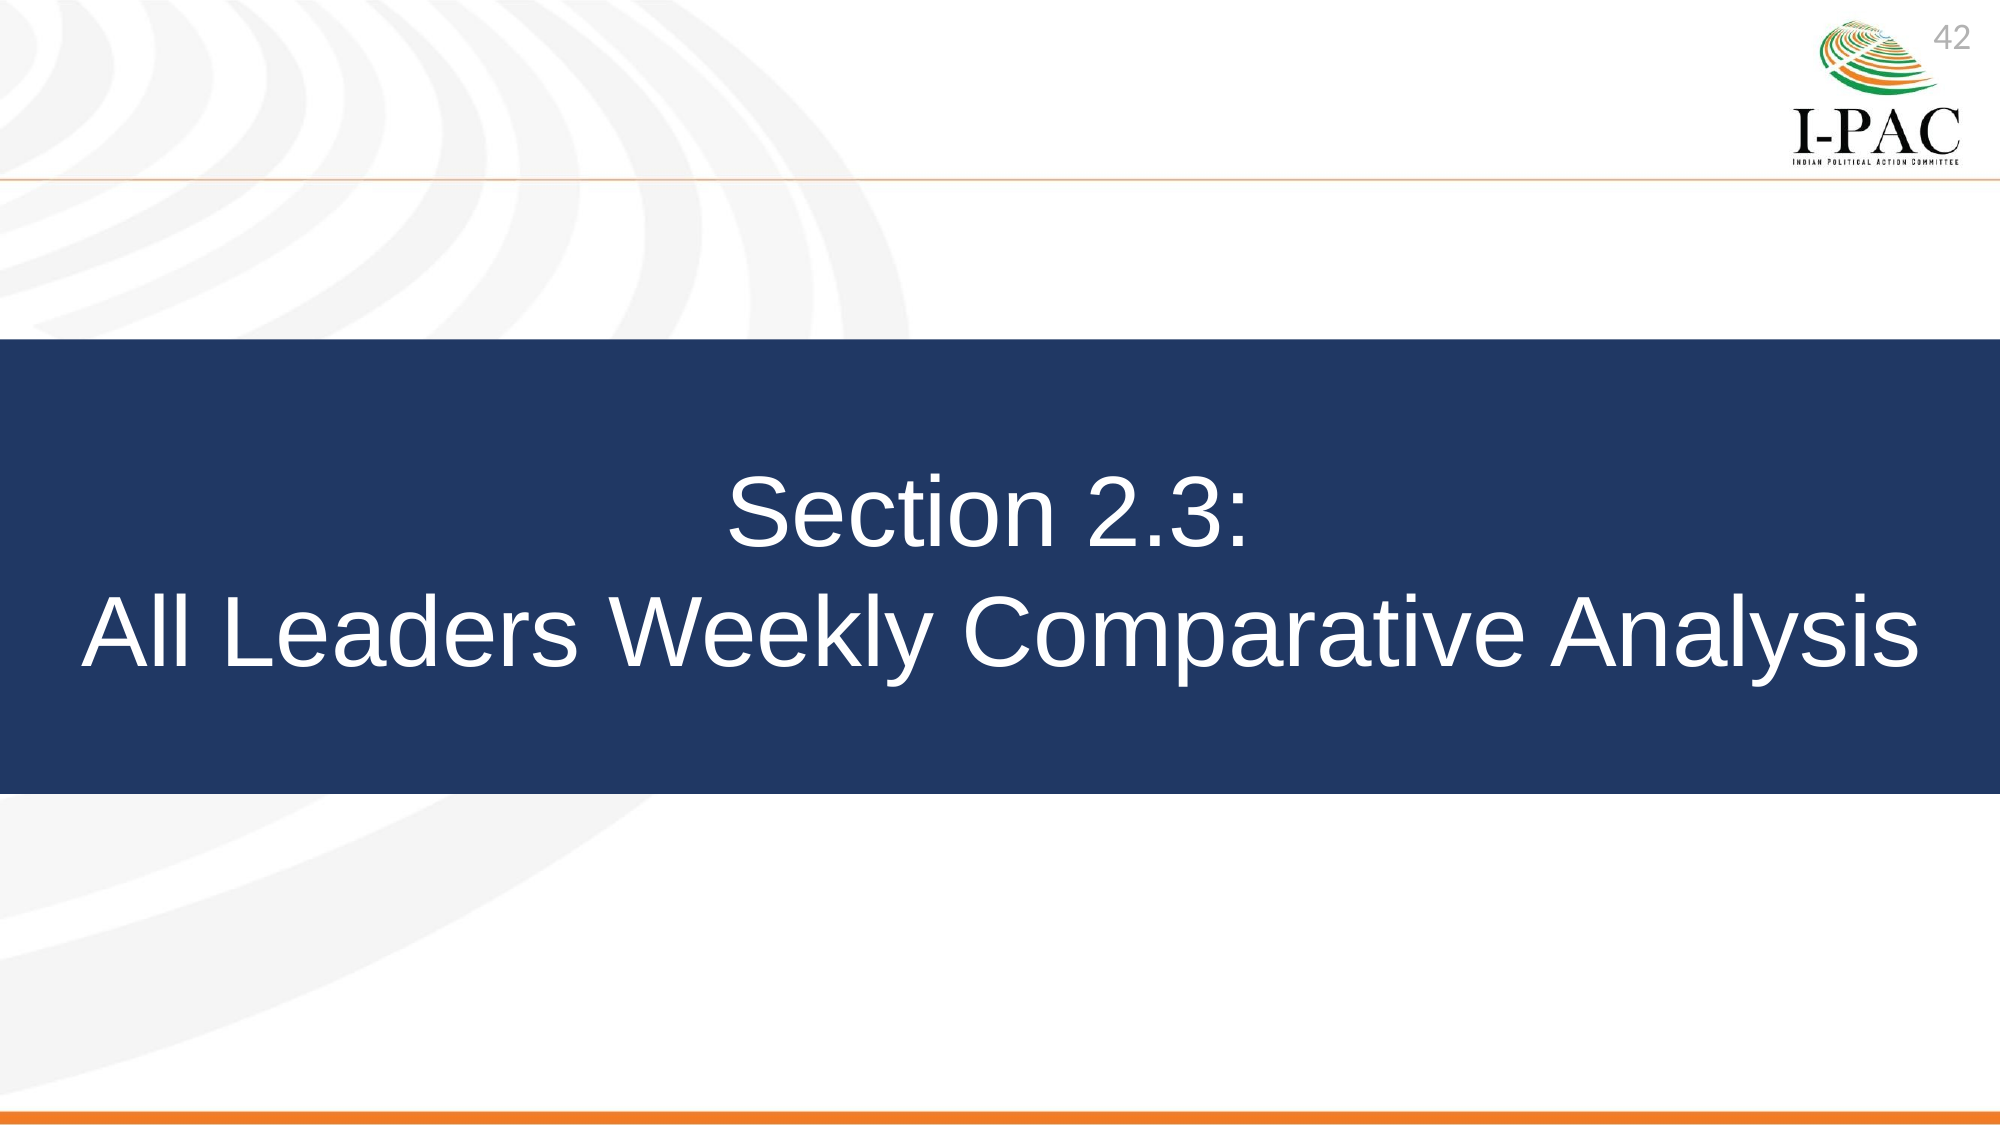

42

Section 2.3:
All Leaders Weekly Comparative Analysis

# SMA